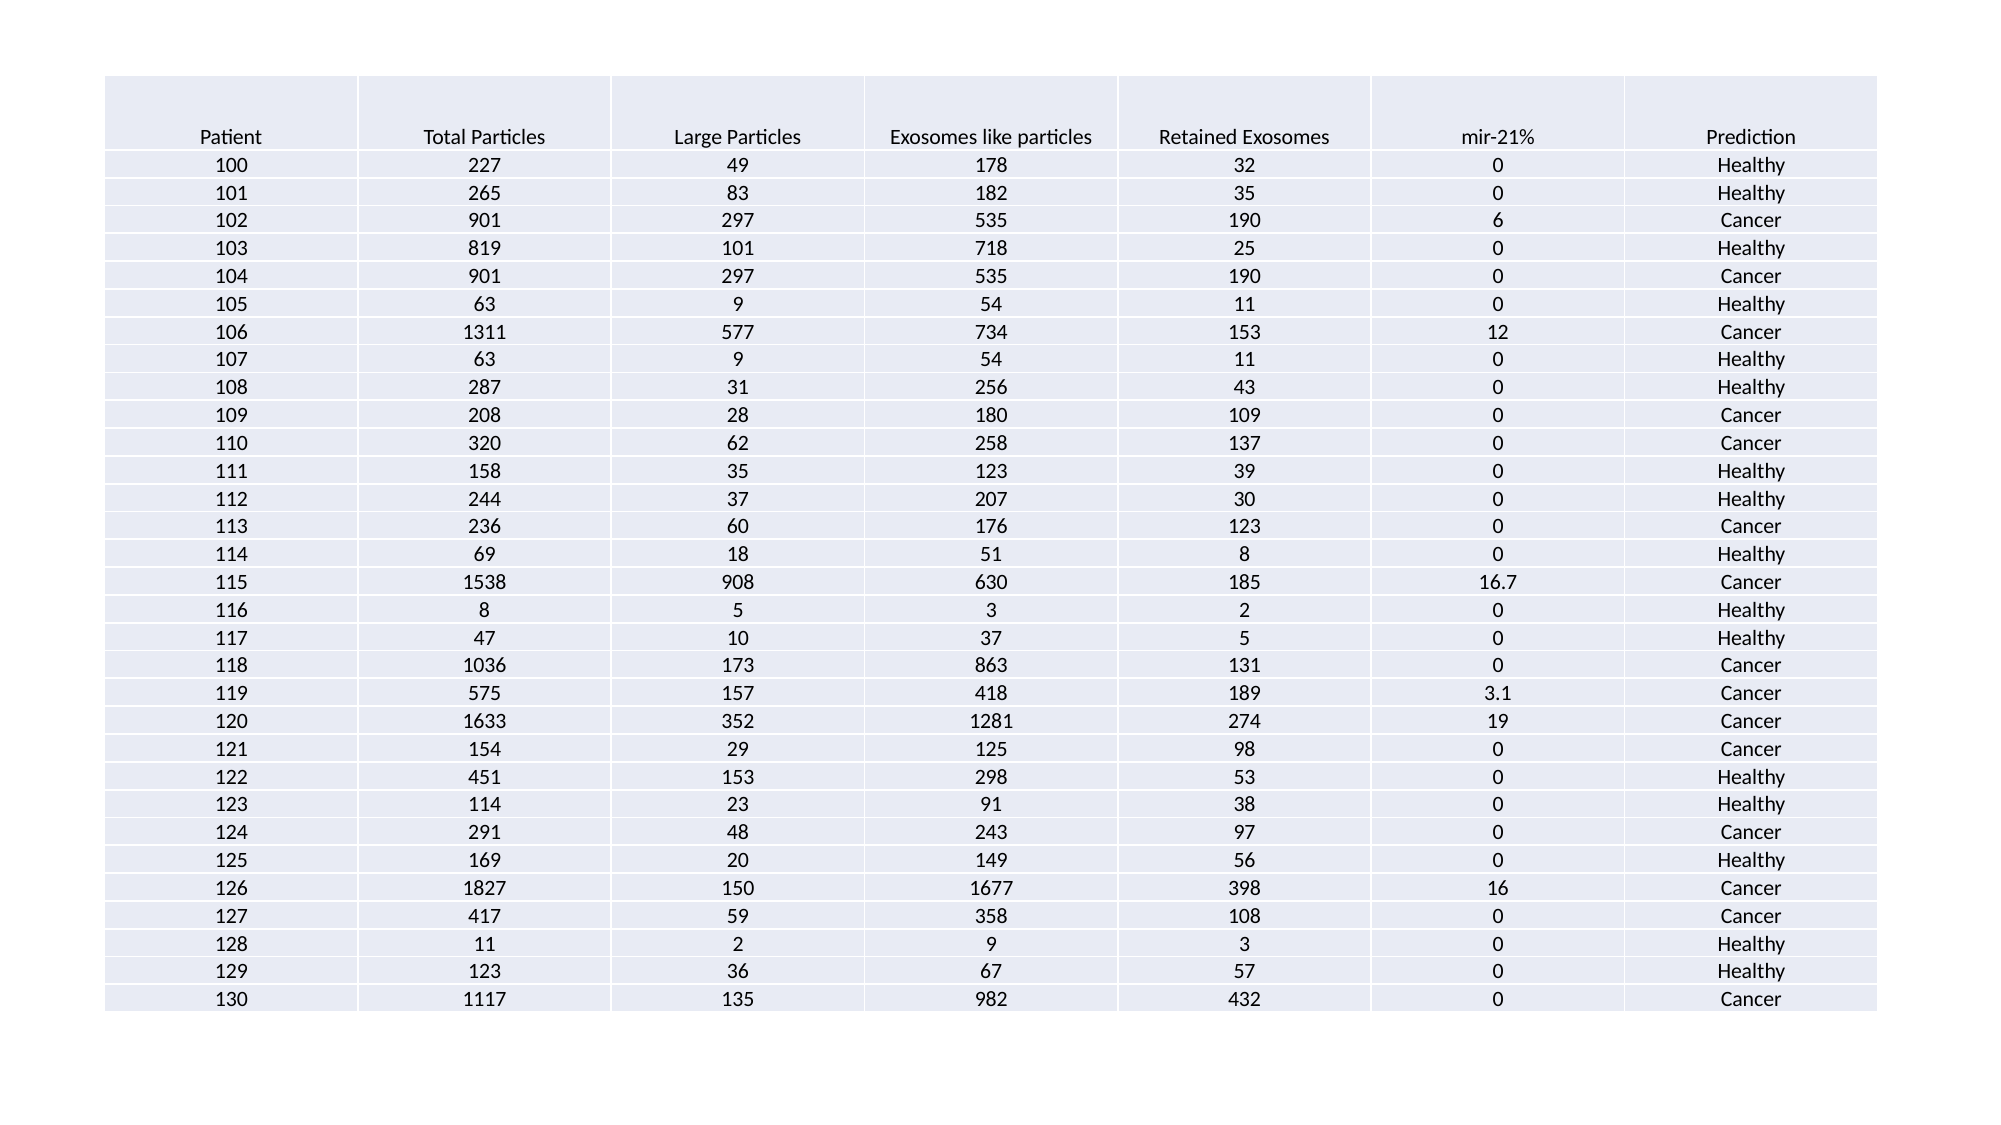

| Patient | Total Particles | Large Particles | Exosomes like particles | Retained Exosomes | mir-21% | Prediction |
| --- | --- | --- | --- | --- | --- | --- |
| 100 | 227 | 49 | 178 | 32 | 0 | Healthy |
| 101 | 265 | 83 | 182 | 35 | 0 | Healthy |
| 102 | 901 | 297 | 535 | 190 | 6 | Cancer |
| 103 | 819 | 101 | 718 | 25 | 0 | Healthy |
| 104 | 901 | 297 | 535 | 190 | 0 | Cancer |
| 105 | 63 | 9 | 54 | 11 | 0 | Healthy |
| 106 | 1311 | 577 | 734 | 153 | 12 | Cancer |
| 107 | 63 | 9 | 54 | 11 | 0 | Healthy |
| 108 | 287 | 31 | 256 | 43 | 0 | Healthy |
| 109 | 208 | 28 | 180 | 109 | 0 | Cancer |
| 110 | 320 | 62 | 258 | 137 | 0 | Cancer |
| 111 | 158 | 35 | 123 | 39 | 0 | Healthy |
| 112 | 244 | 37 | 207 | 30 | 0 | Healthy |
| 113 | 236 | 60 | 176 | 123 | 0 | Cancer |
| 114 | 69 | 18 | 51 | 8 | 0 | Healthy |
| 115 | 1538 | 908 | 630 | 185 | 16.7 | Cancer |
| 116 | 8 | 5 | 3 | 2 | 0 | Healthy |
| 117 | 47 | 10 | 37 | 5 | 0 | Healthy |
| 118 | 1036 | 173 | 863 | 131 | 0 | Cancer |
| 119 | 575 | 157 | 418 | 189 | 3.1 | Cancer |
| 120 | 1633 | 352 | 1281 | 274 | 19 | Cancer |
| 121 | 154 | 29 | 125 | 98 | 0 | Cancer |
| 122 | 451 | 153 | 298 | 53 | 0 | Healthy |
| 123 | 114 | 23 | 91 | 38 | 0 | Healthy |
| 124 | 291 | 48 | 243 | 97 | 0 | Cancer |
| 125 | 169 | 20 | 149 | 56 | 0 | Healthy |
| 126 | 1827 | 150 | 1677 | 398 | 16 | Cancer |
| 127 | 417 | 59 | 358 | 108 | 0 | Cancer |
| 128 | 11 | 2 | 9 | 3 | 0 | Healthy |
| 129 | 123 | 36 | 67 | 57 | 0 | Healthy |
| 130 | 1117 | 135 | 982 | 432 | 0 | Cancer |